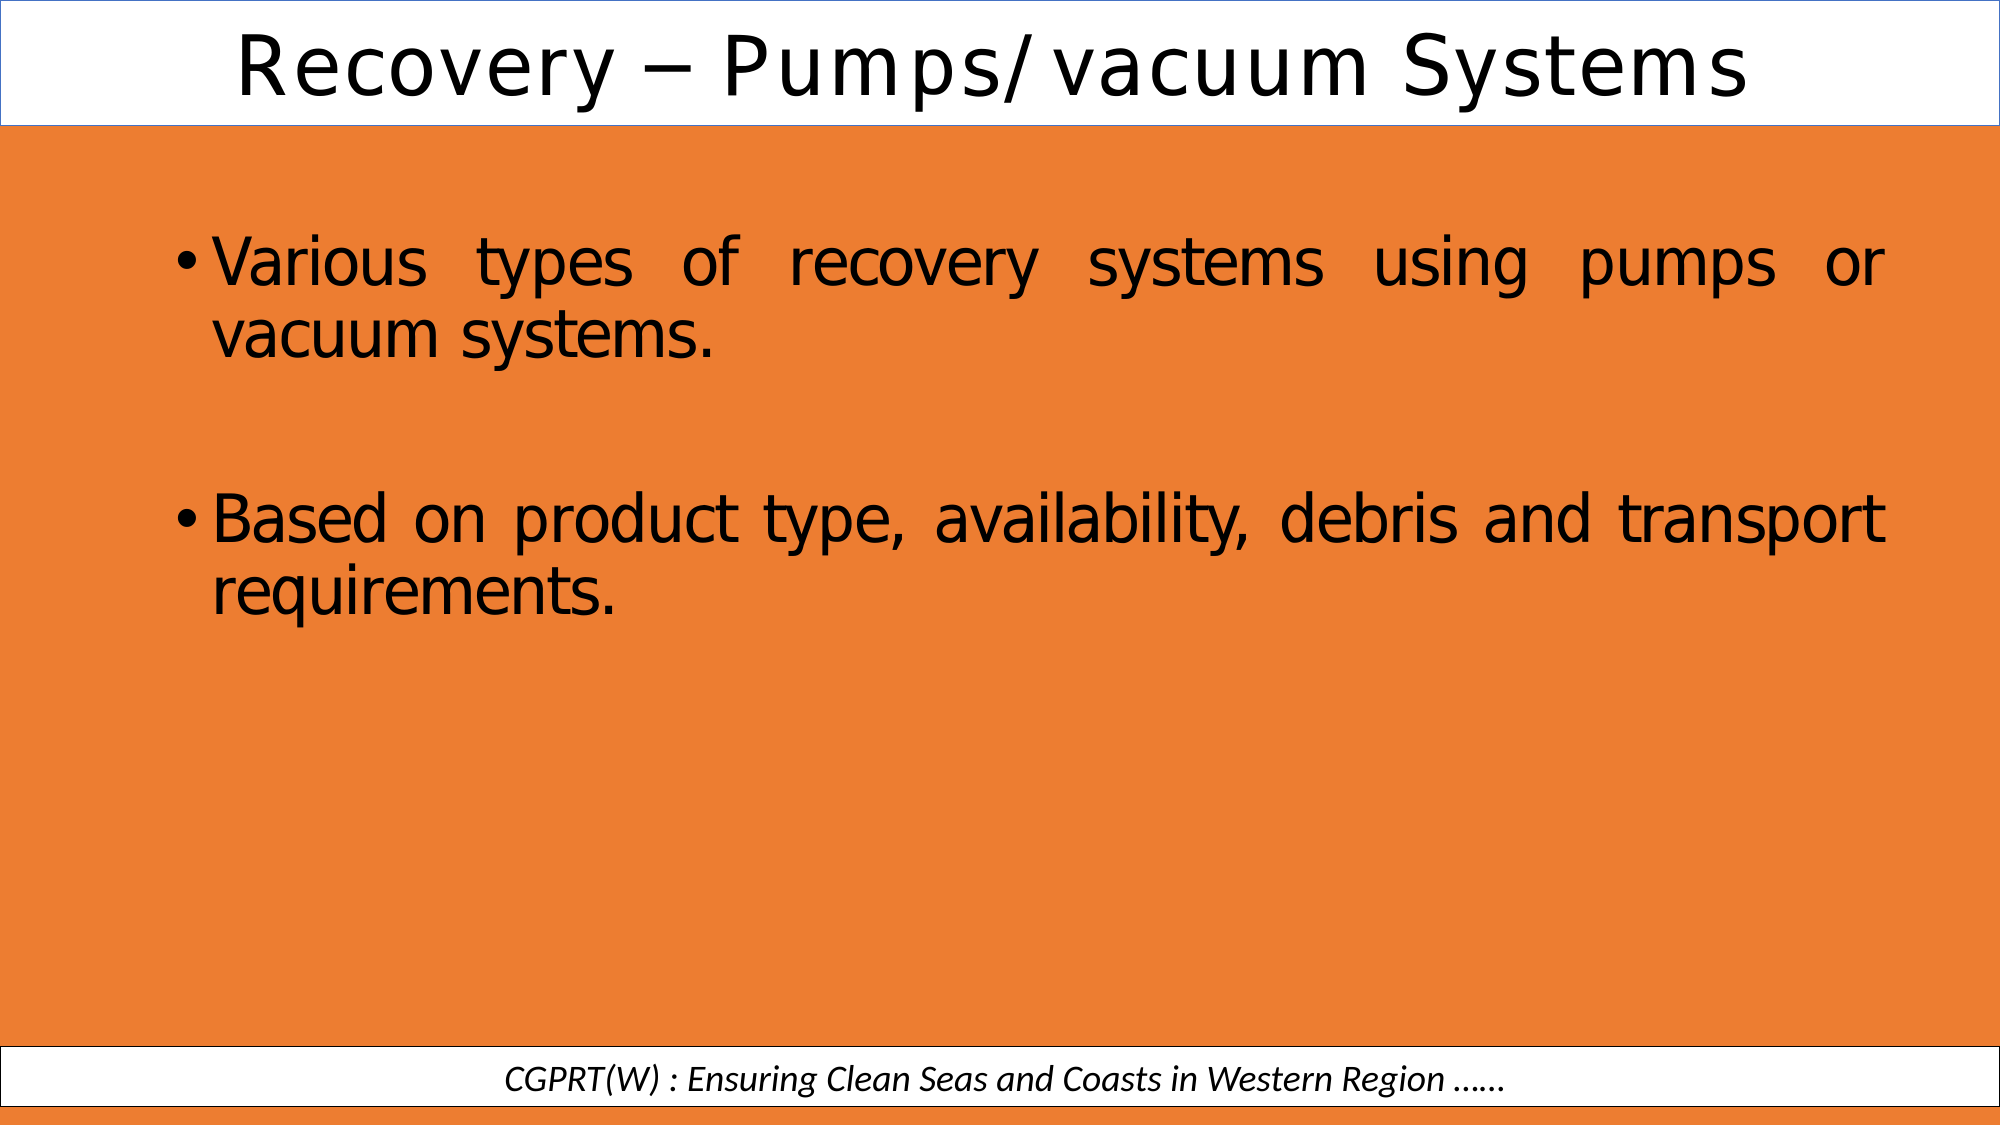

Recovery – Pumps/vacuum Systems
Various types of recovery systems using pumps or vacuum systems.

Based on product type, availability, debris and transport requirements.

 CGPRT(W) : Ensuring Clean Seas and Coasts in Western Region ……